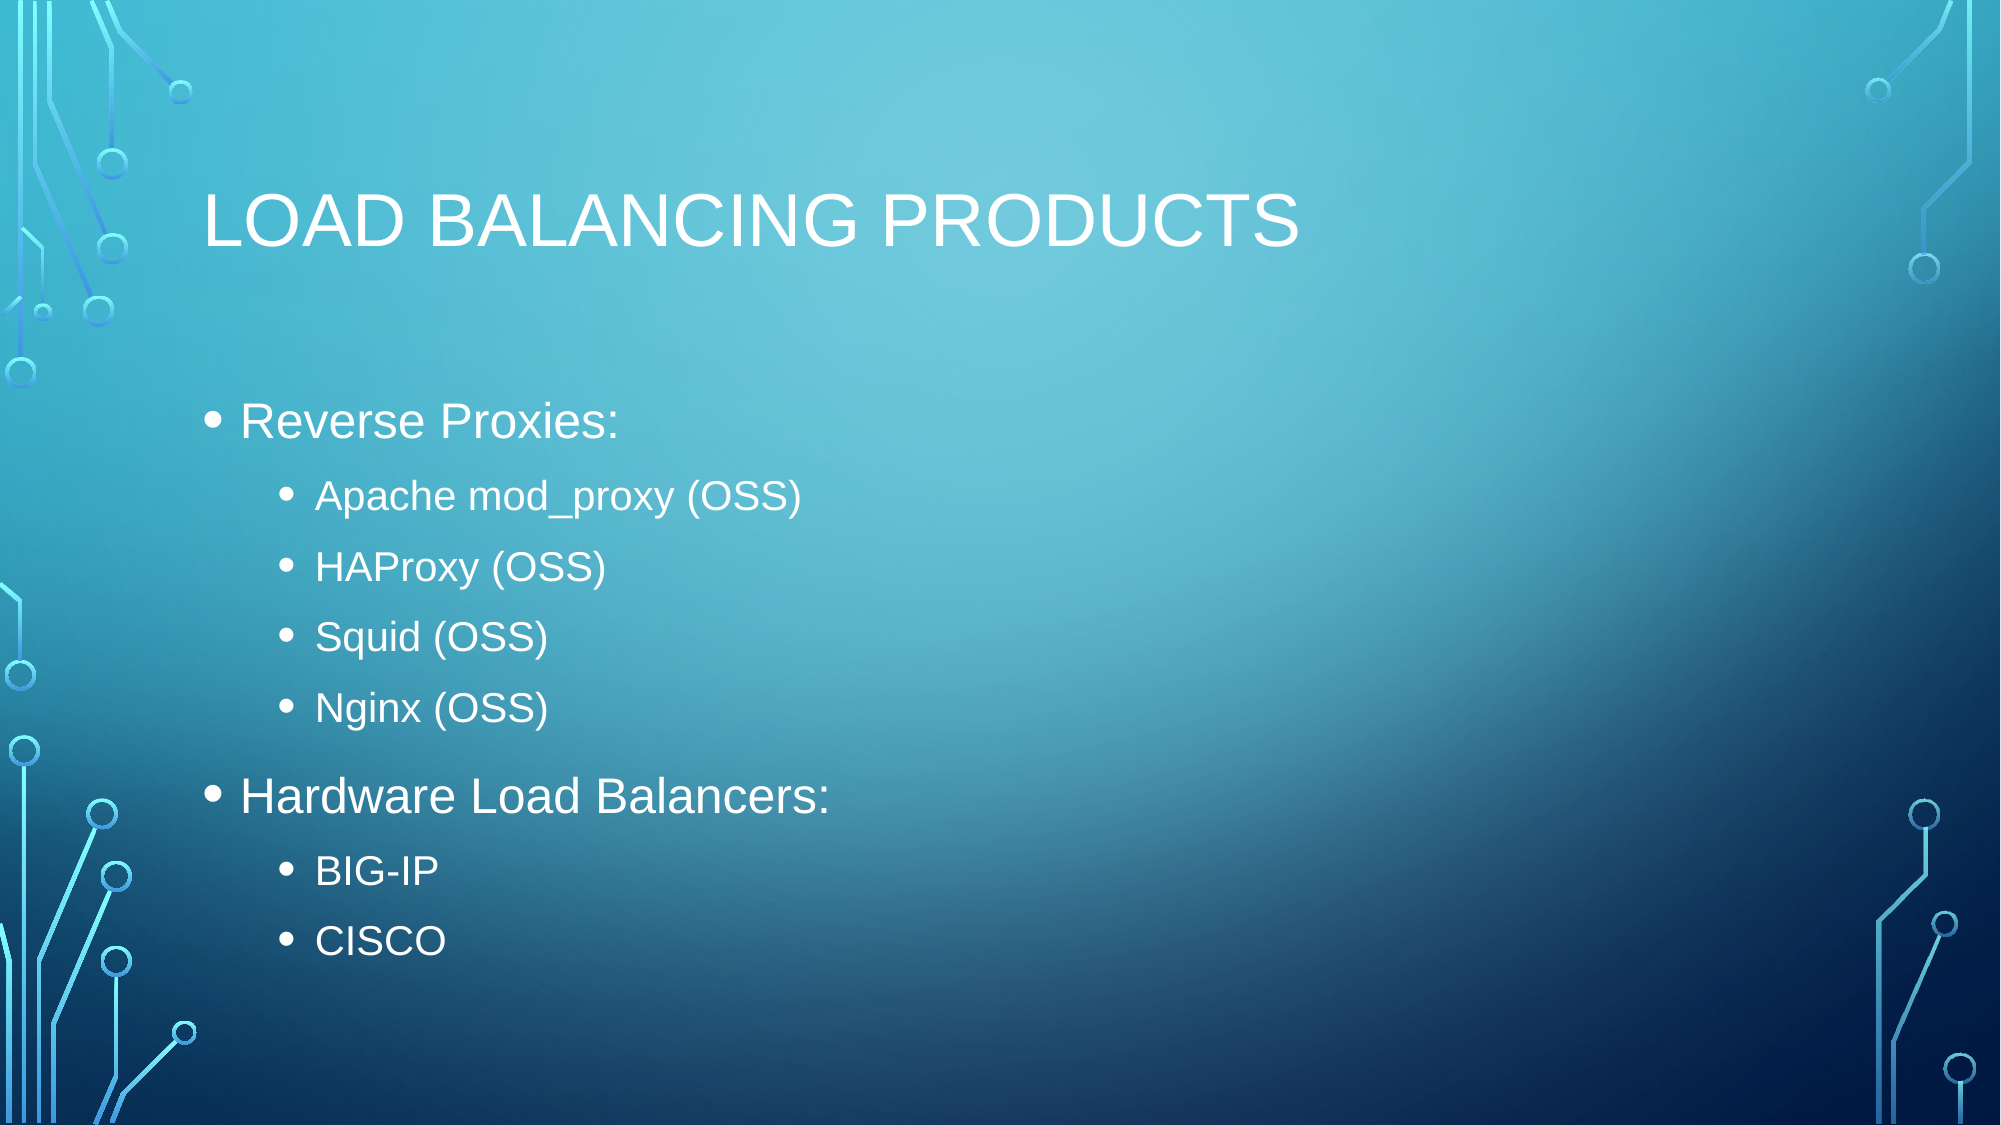

# Load Balancing Products
Reverse Proxies:
Apache mod_proxy (OSS)
HAProxy (OSS)
Squid (OSS)
Nginx (OSS)
Hardware Load Balancers:
BIG-IP
CISCO